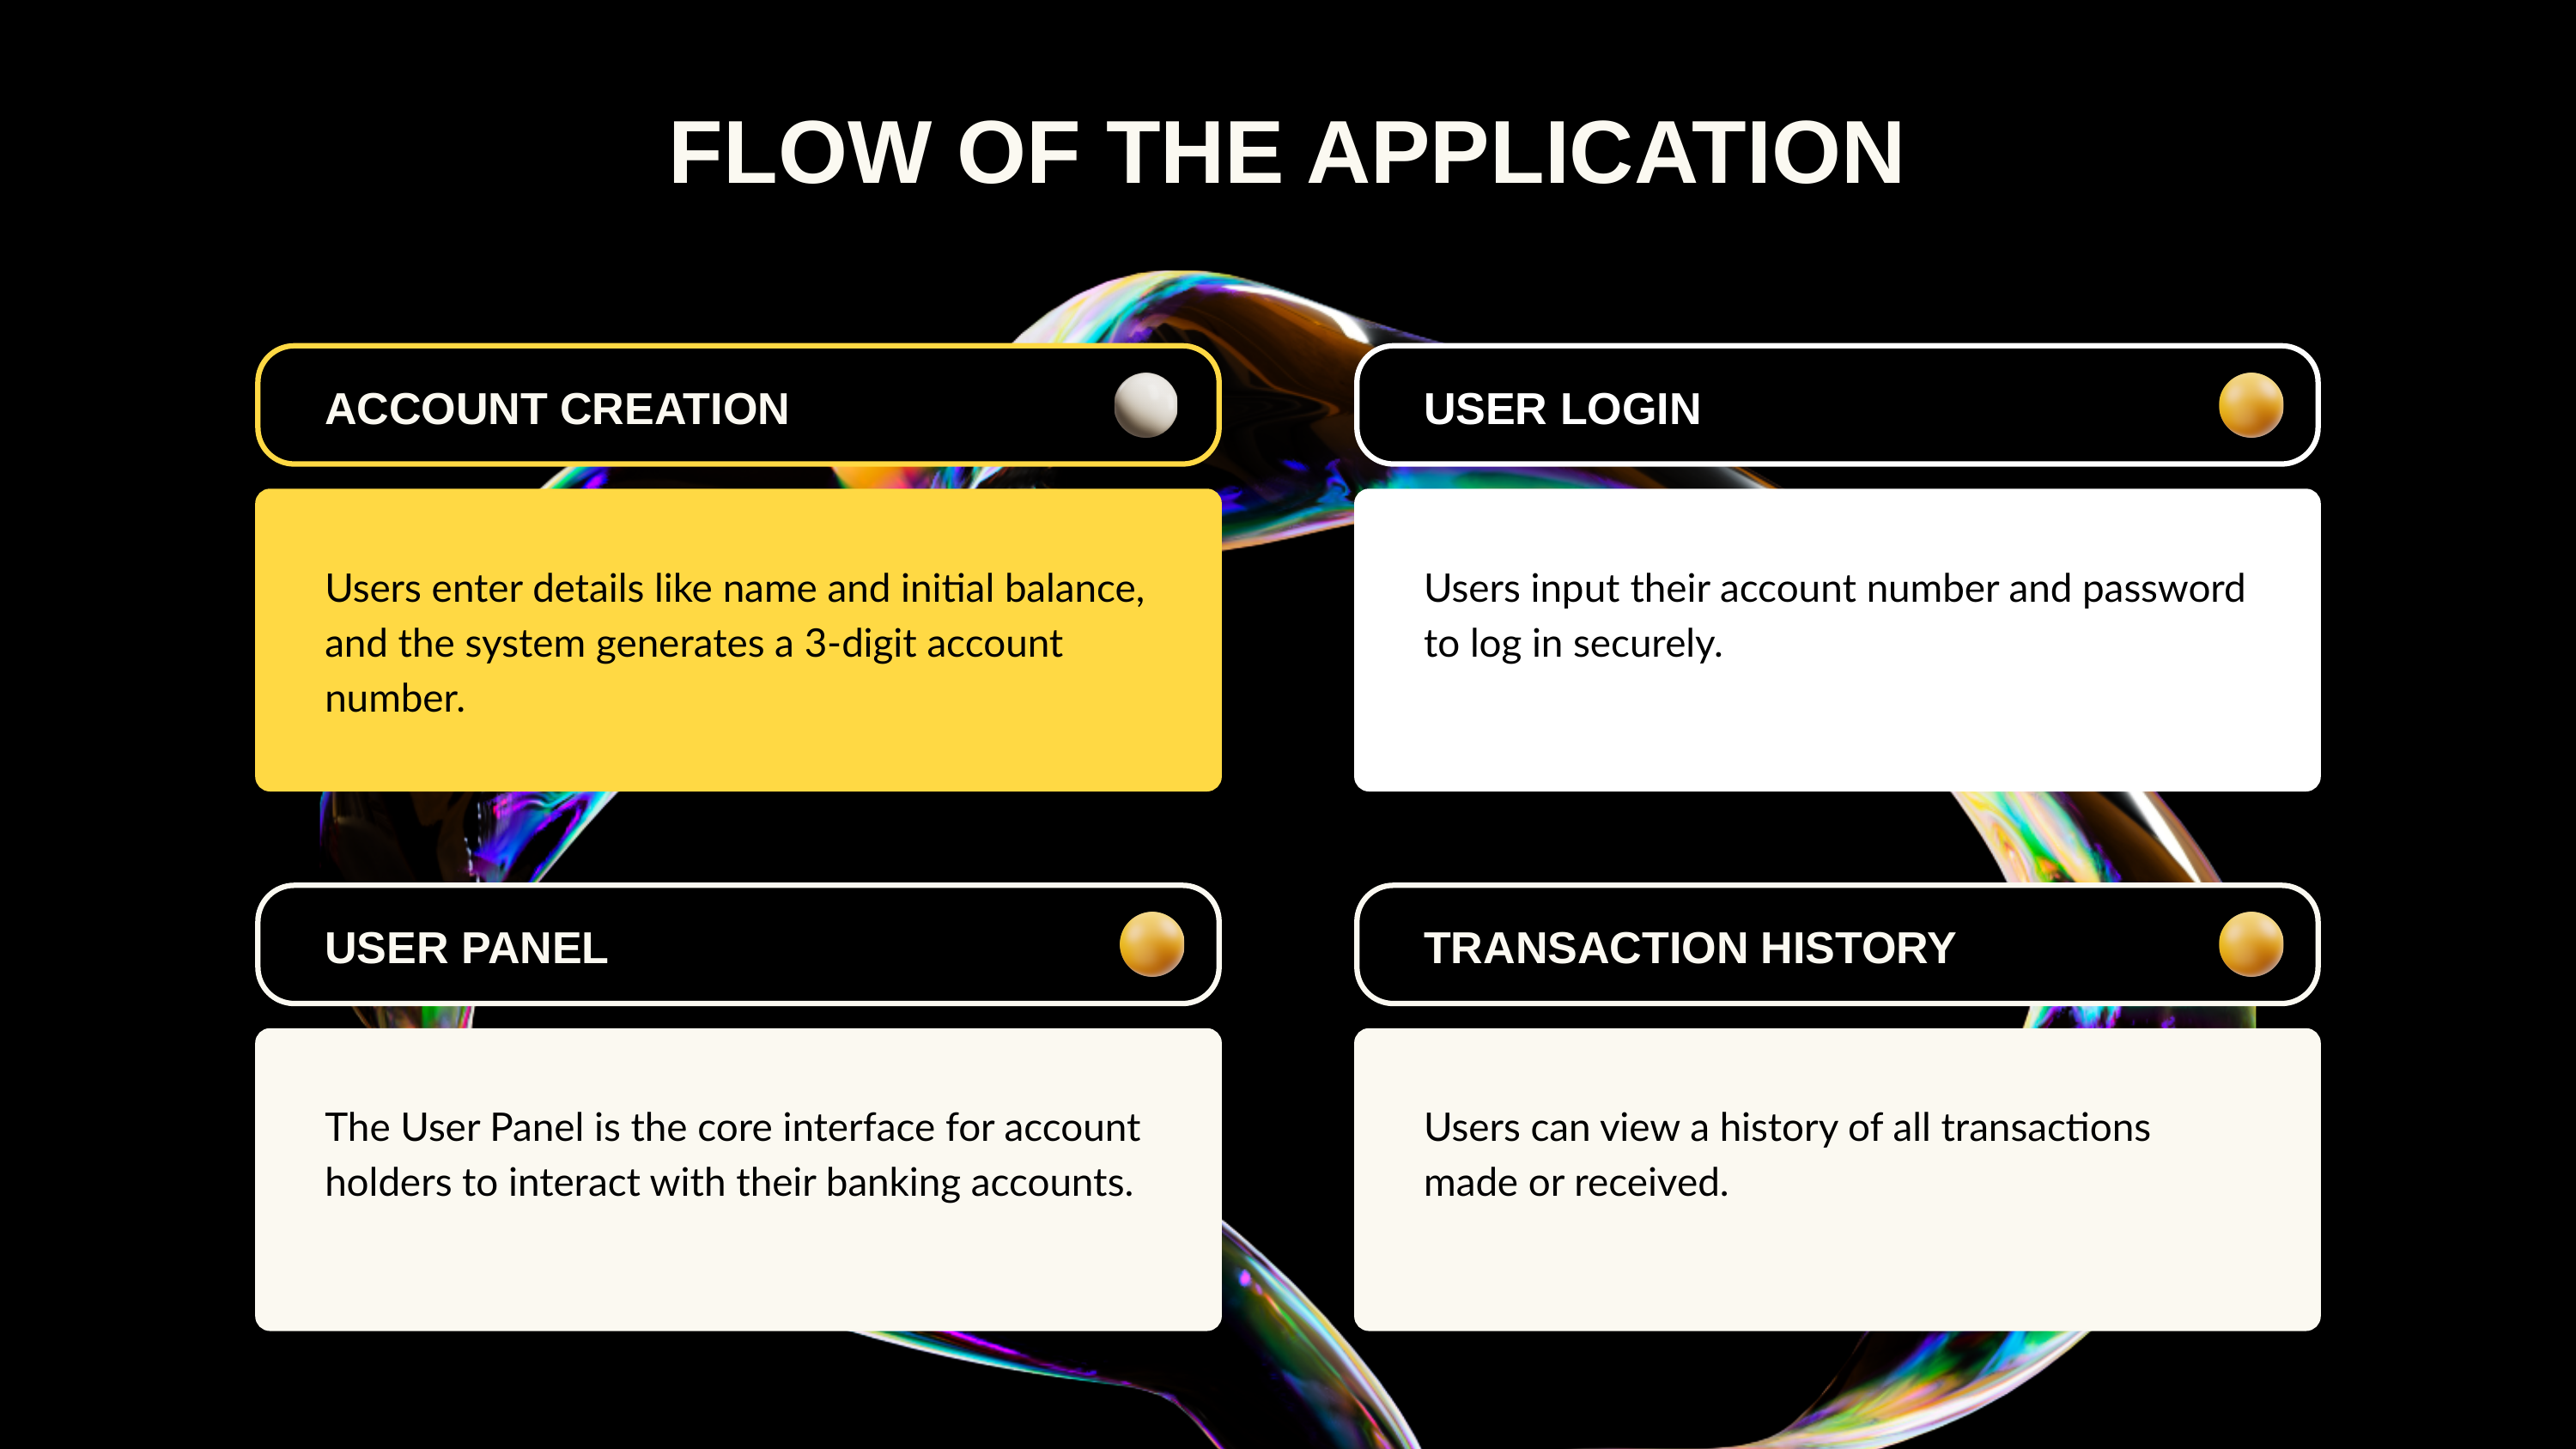

FLOW OF THE APPLICATION

ACCOUNT CREATION
USER LOGIN

Users enter details like name and initial balance, and the system generates a 3-digit account number.
Users input their account number and password to log in securely.

USER PANEL
TRANSACTION HISTORY

The User Panel is the core interface for account holders to interact with their banking accounts.
Users can view a history of all transactions made or received.